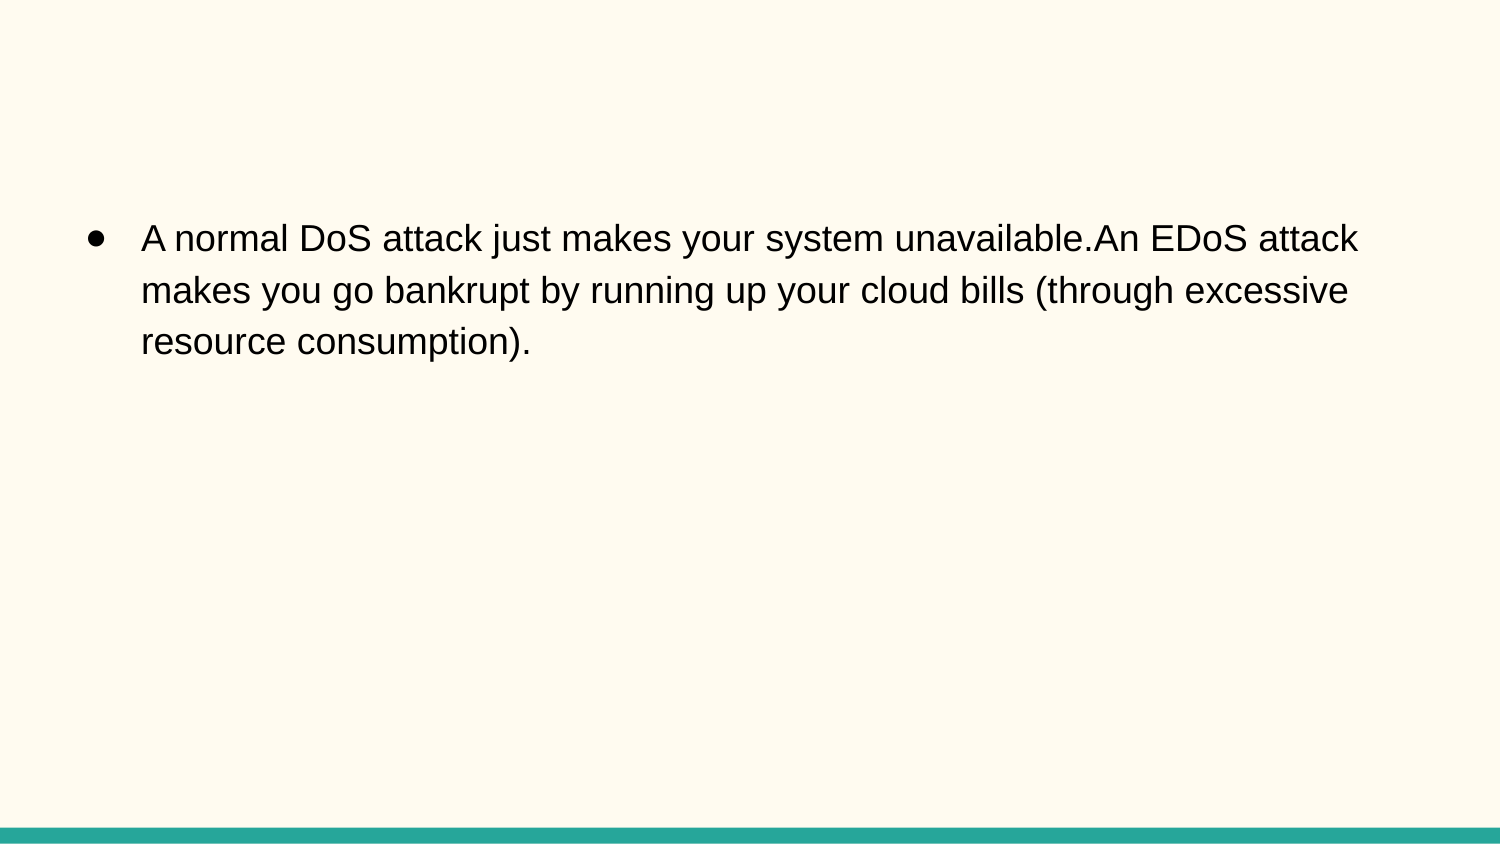

#
A normal DoS attack just makes your system unavailable.An EDoS attack makes you go bankrupt by running up your cloud bills (through excessive resource consumption).